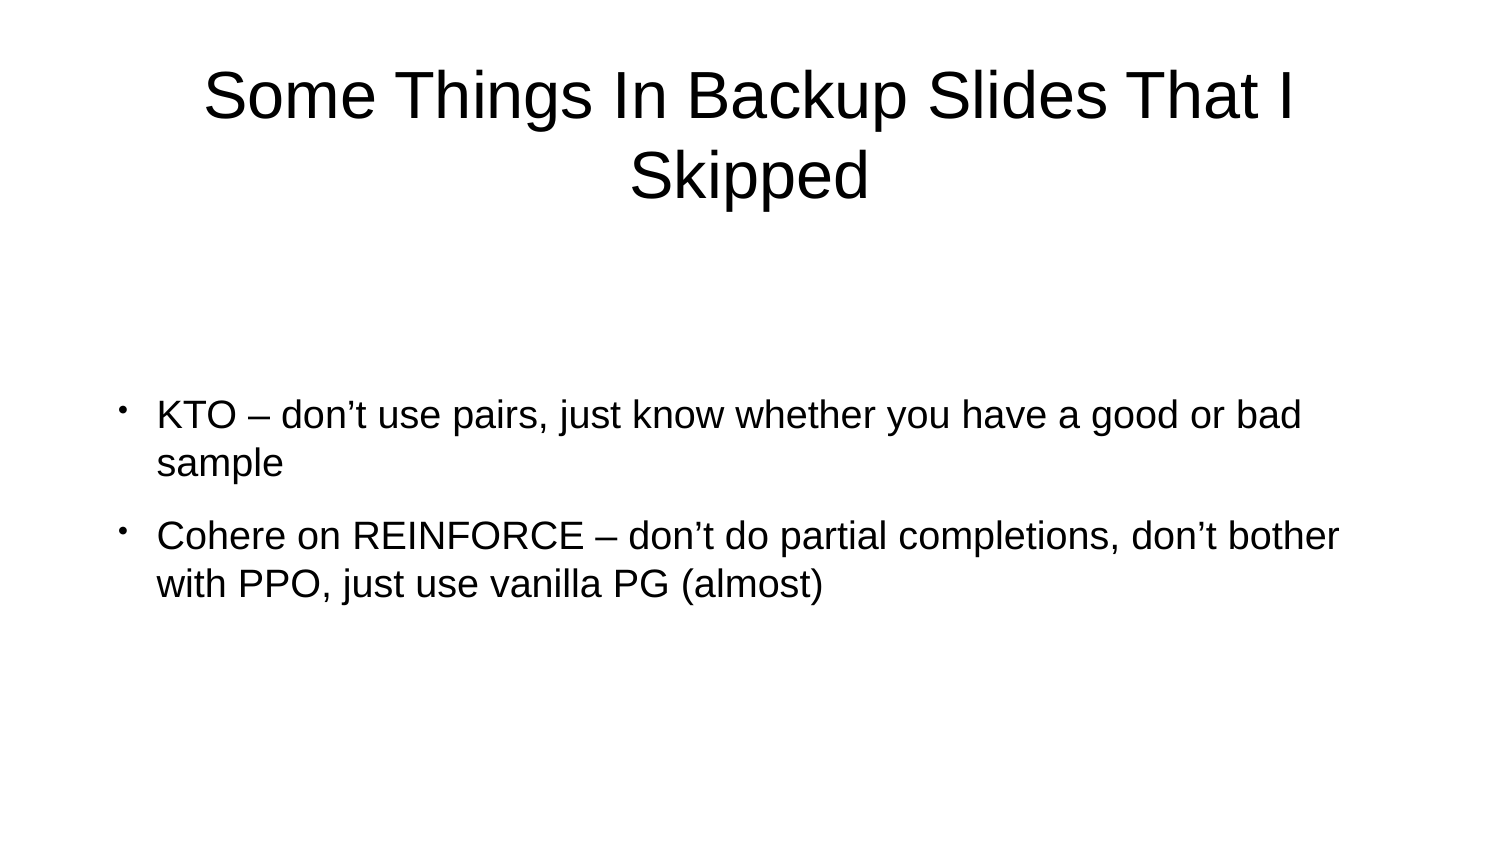

# Some Things In Backup Slides That I Skipped
KTO – don’t use pairs, just know whether you have a good or bad sample
Cohere on REINFORCE – don’t do partial completions, don’t bother with PPO, just use vanilla PG (almost)